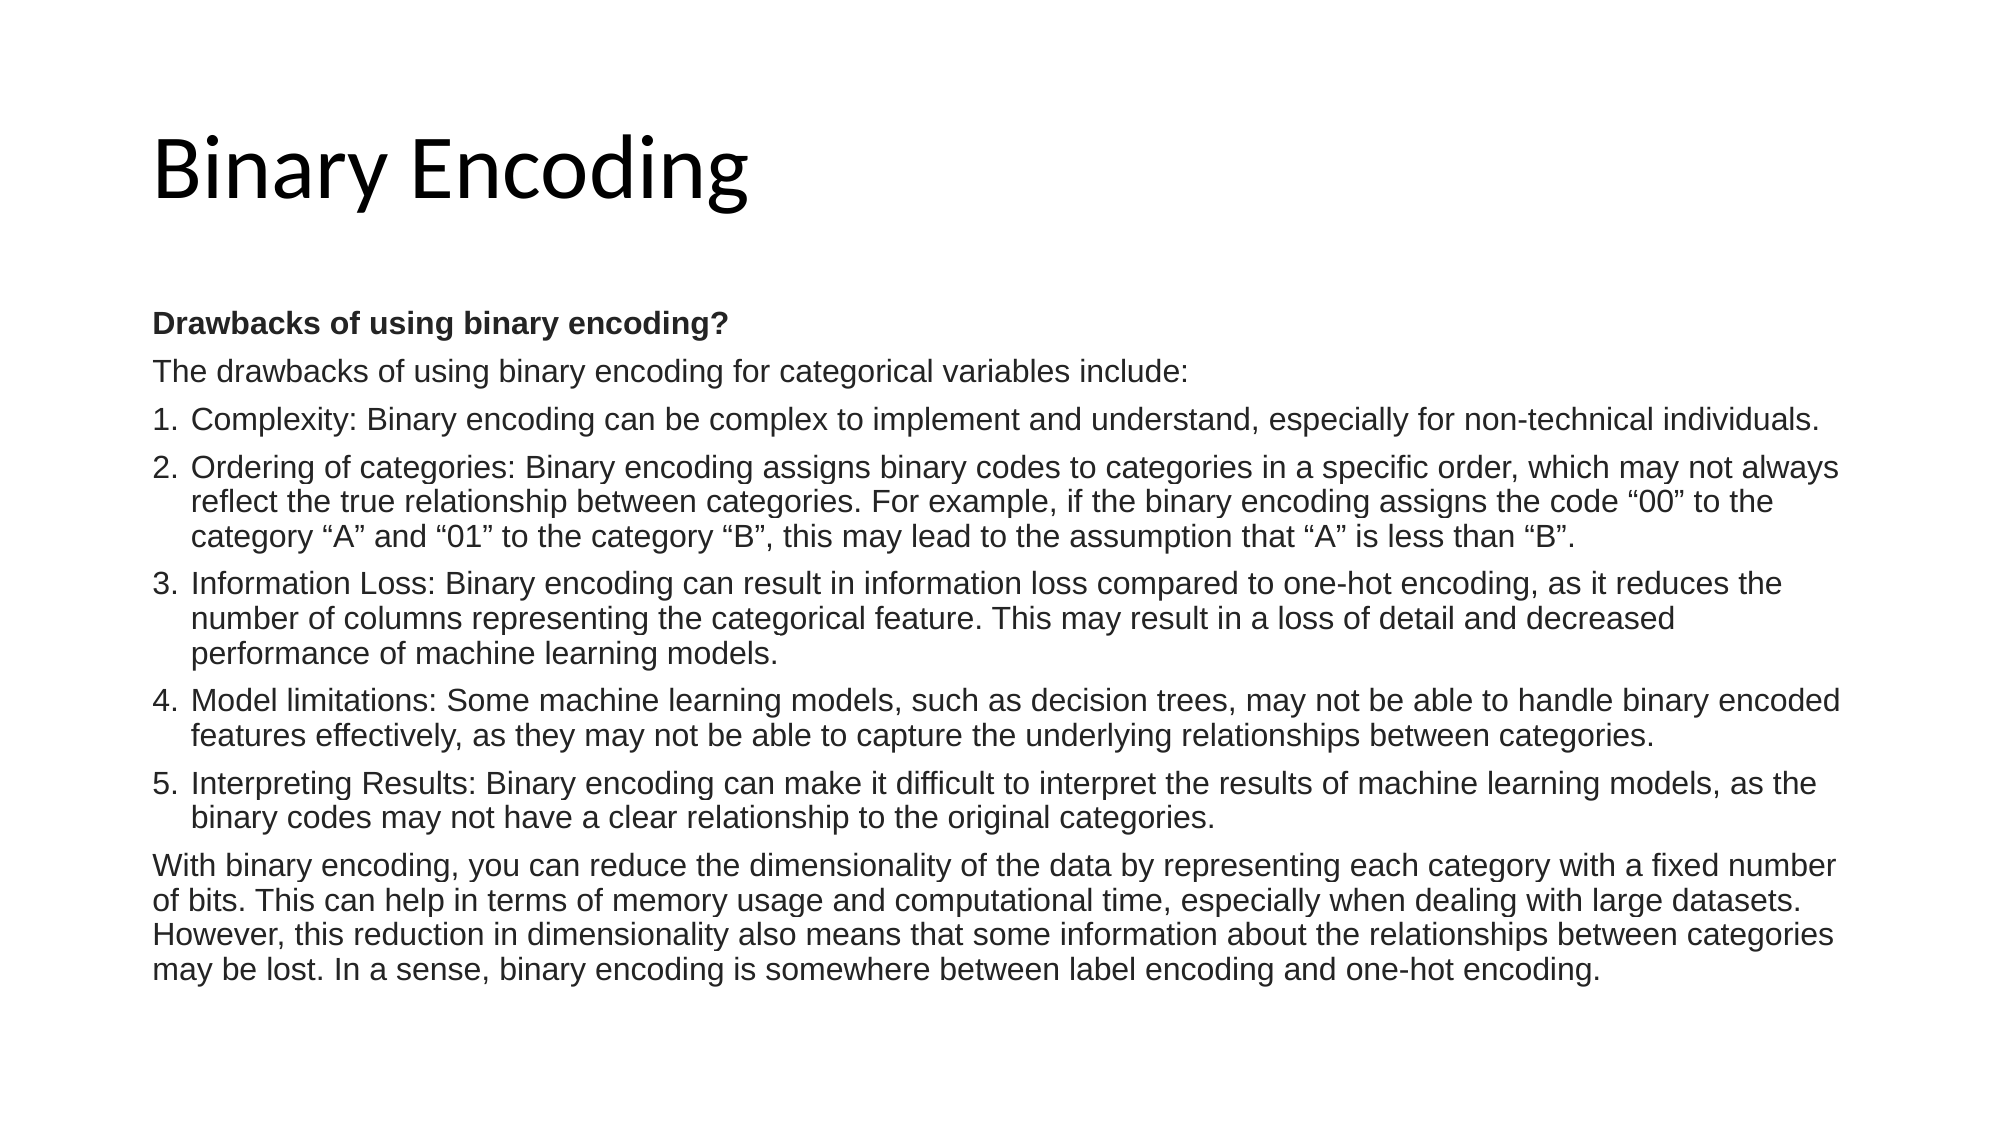

# Binary Encoding
Drawbacks of using binary encoding?
The drawbacks of using binary encoding for categorical variables include:
Complexity: Binary encoding can be complex to implement and understand, especially for non-technical individuals.
Ordering of categories: Binary encoding assigns binary codes to categories in a specific order, which may not always reflect the true relationship between categories. For example, if the binary encoding assigns the code “00” to the category “A” and “01” to the category “B”, this may lead to the assumption that “A” is less than “B”.
Information Loss: Binary encoding can result in information loss compared to one-hot encoding, as it reduces the number of columns representing the categorical feature. This may result in a loss of detail and decreased performance of machine learning models.
Model limitations: Some machine learning models, such as decision trees, may not be able to handle binary encoded features effectively, as they may not be able to capture the underlying relationships between categories.
Interpreting Results: Binary encoding can make it difficult to interpret the results of machine learning models, as the binary codes may not have a clear relationship to the original categories.
With binary encoding, you can reduce the dimensionality of the data by representing each category with a fixed number of bits. This can help in terms of memory usage and computational time, especially when dealing with large datasets. However, this reduction in dimensionality also means that some information about the relationships between categories may be lost. In a sense, binary encoding is somewhere between label encoding and one-hot encoding.